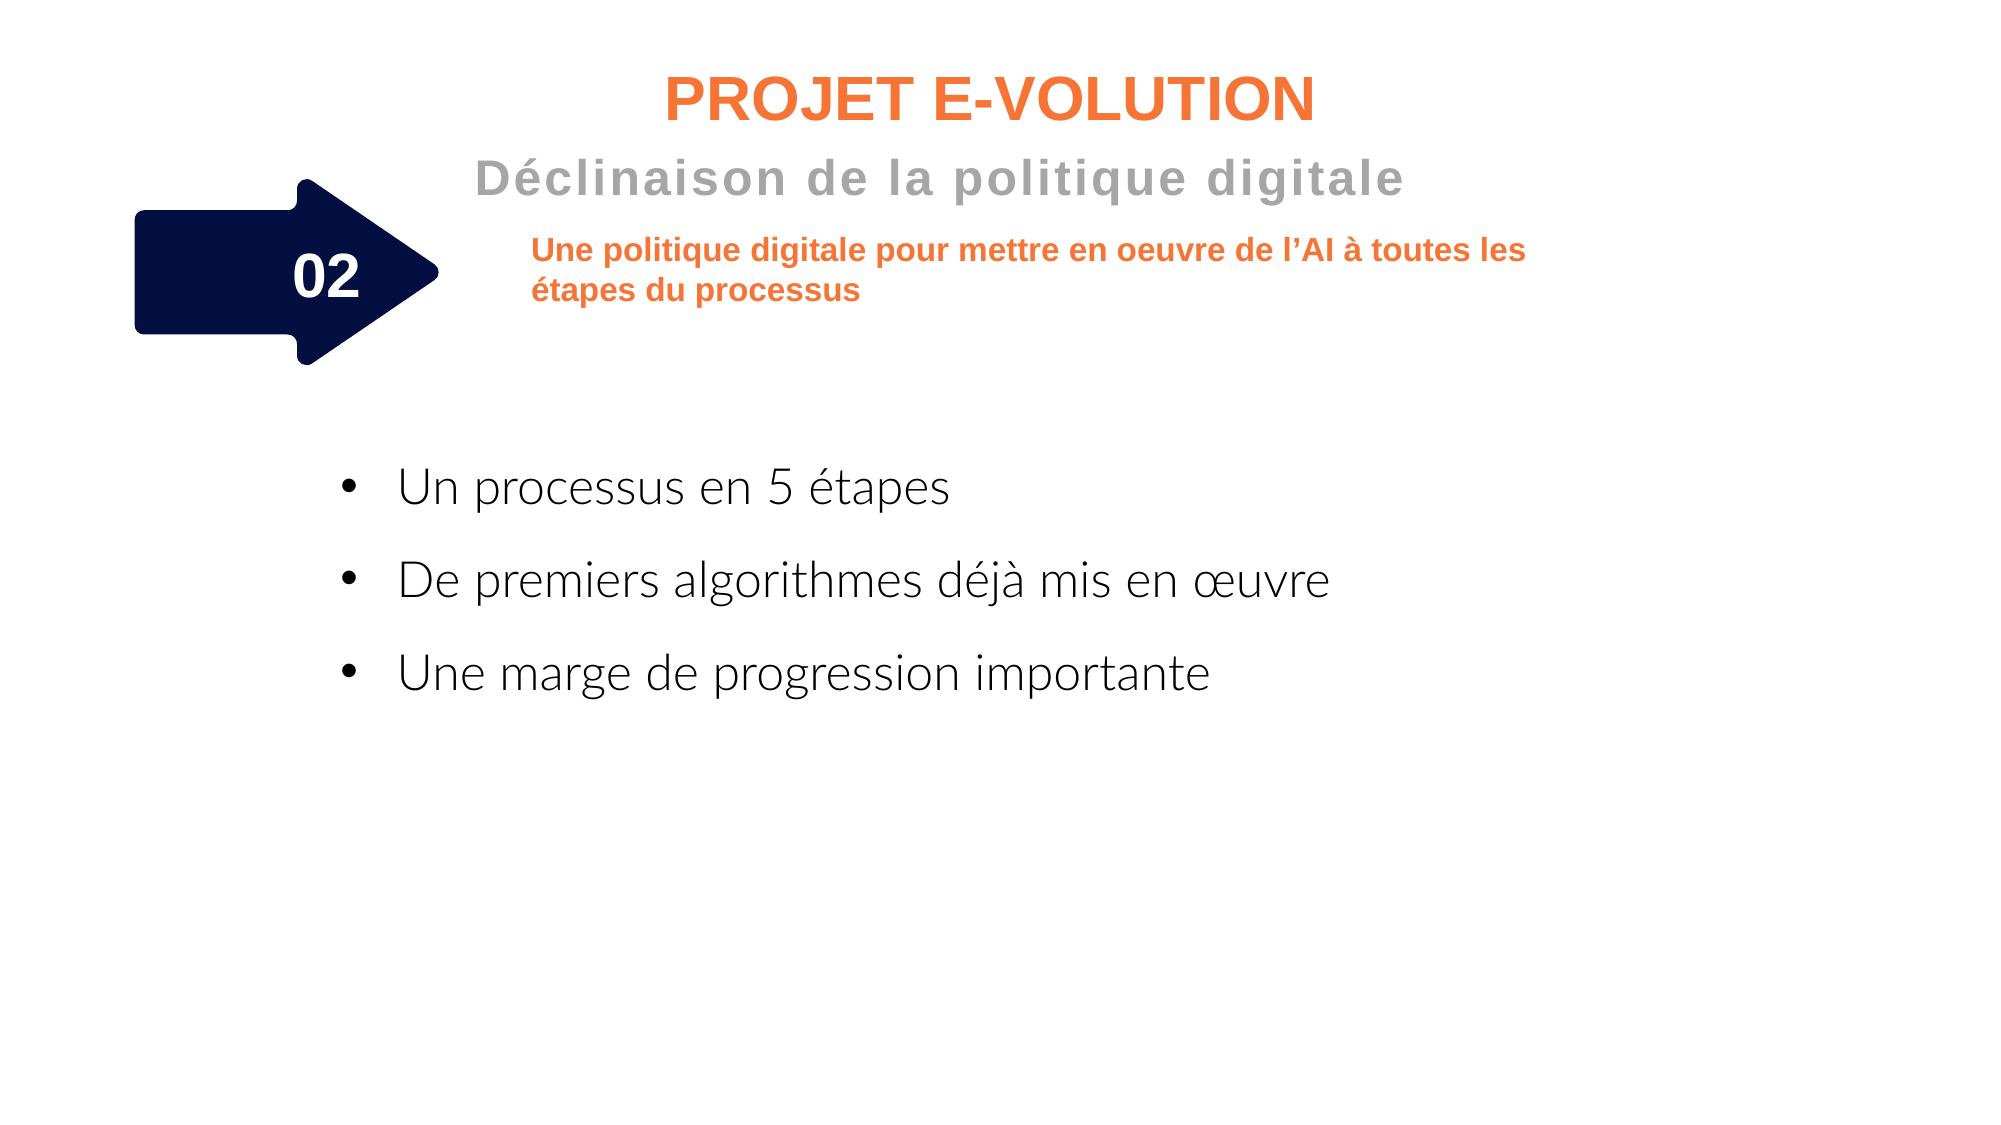

PROJET E-VOLUTION
Déclinaison de la politique digitale

Une politique digitale pour mettre en oeuvre de l’AI à toutes les étapes du processus
02
Un processus en 5 étapes

De premiers algorithmes déjà mis en œuvre

Une marge de progression importante

02
03